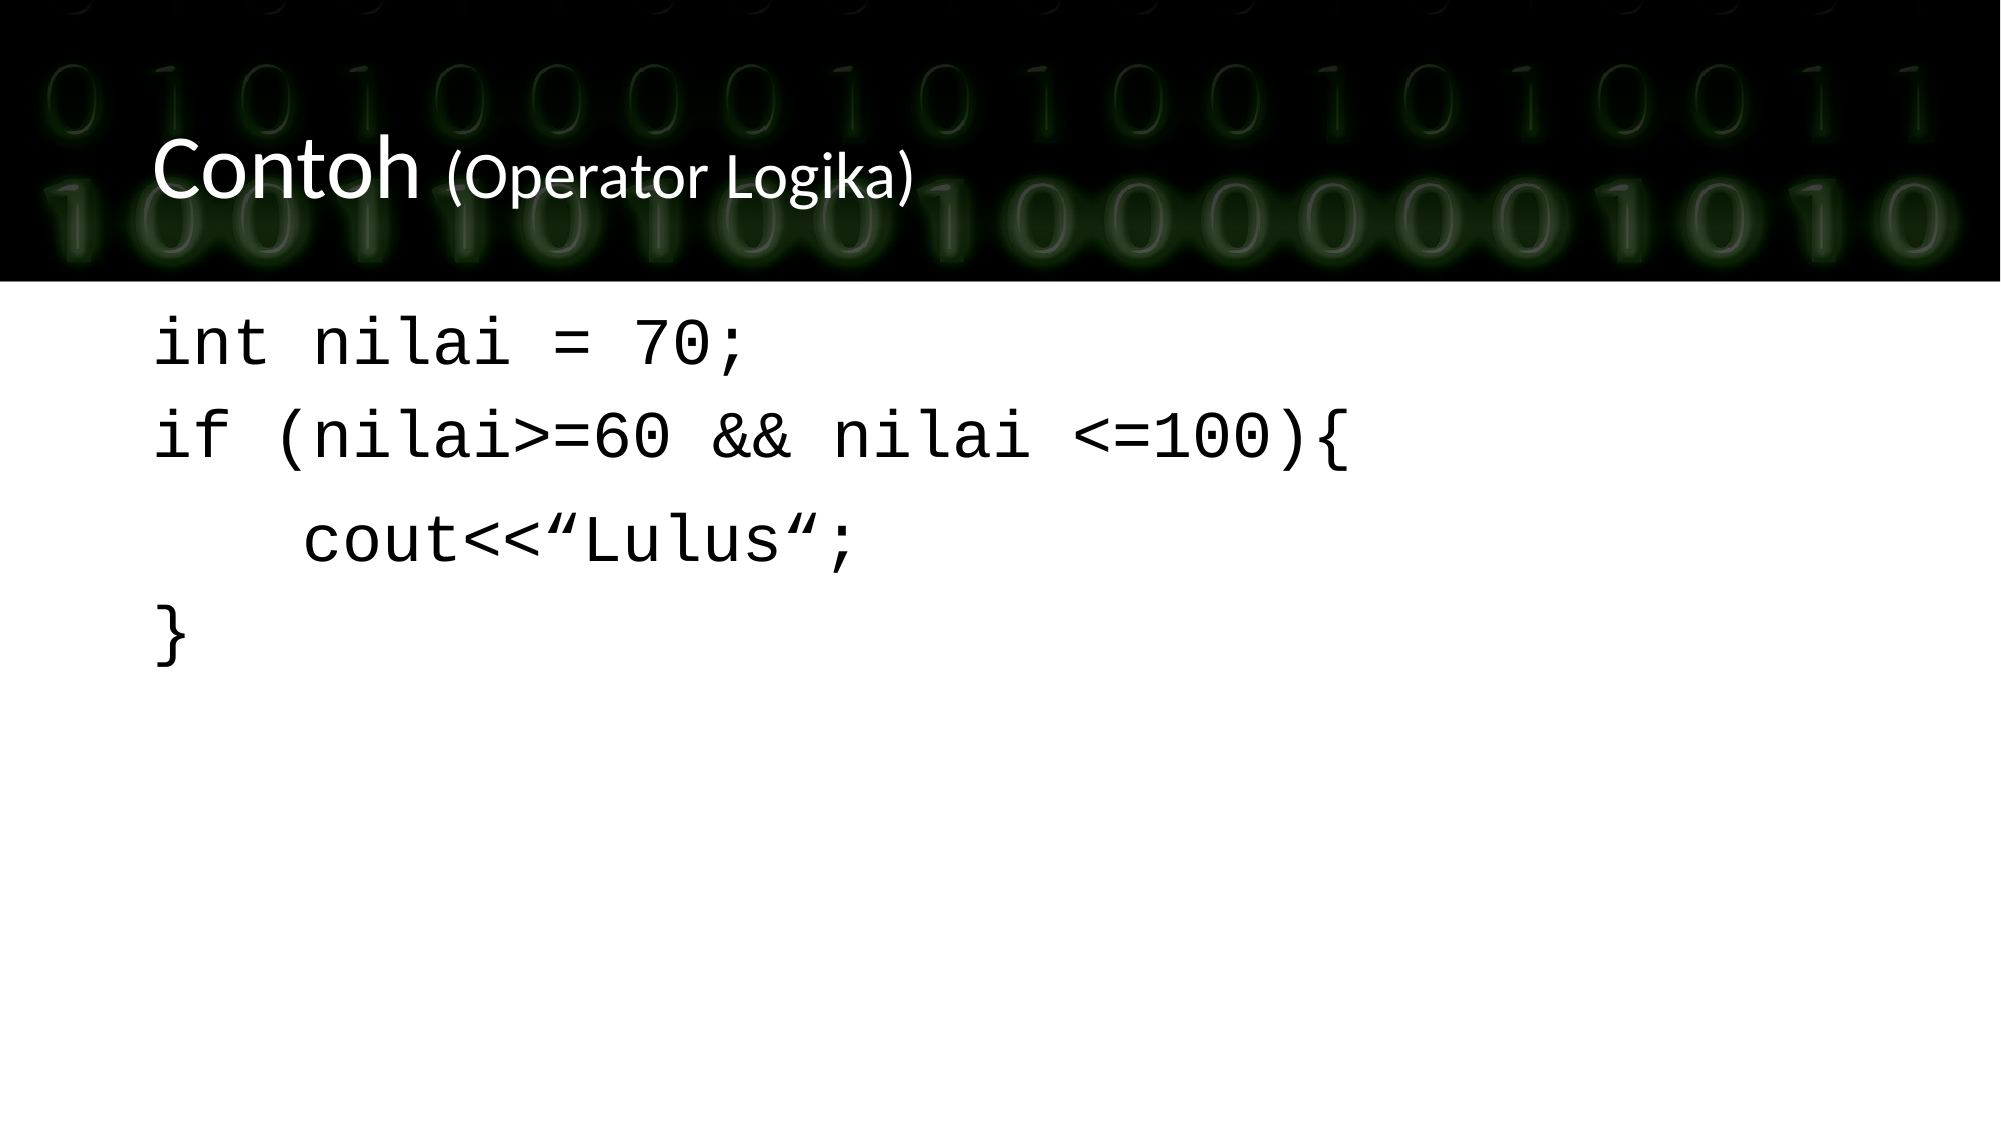

Contoh (Operator Logika)
int nilai = 70;
if (nilai>=60 && nilai <=100){
	cout<<“Lulus“;
}